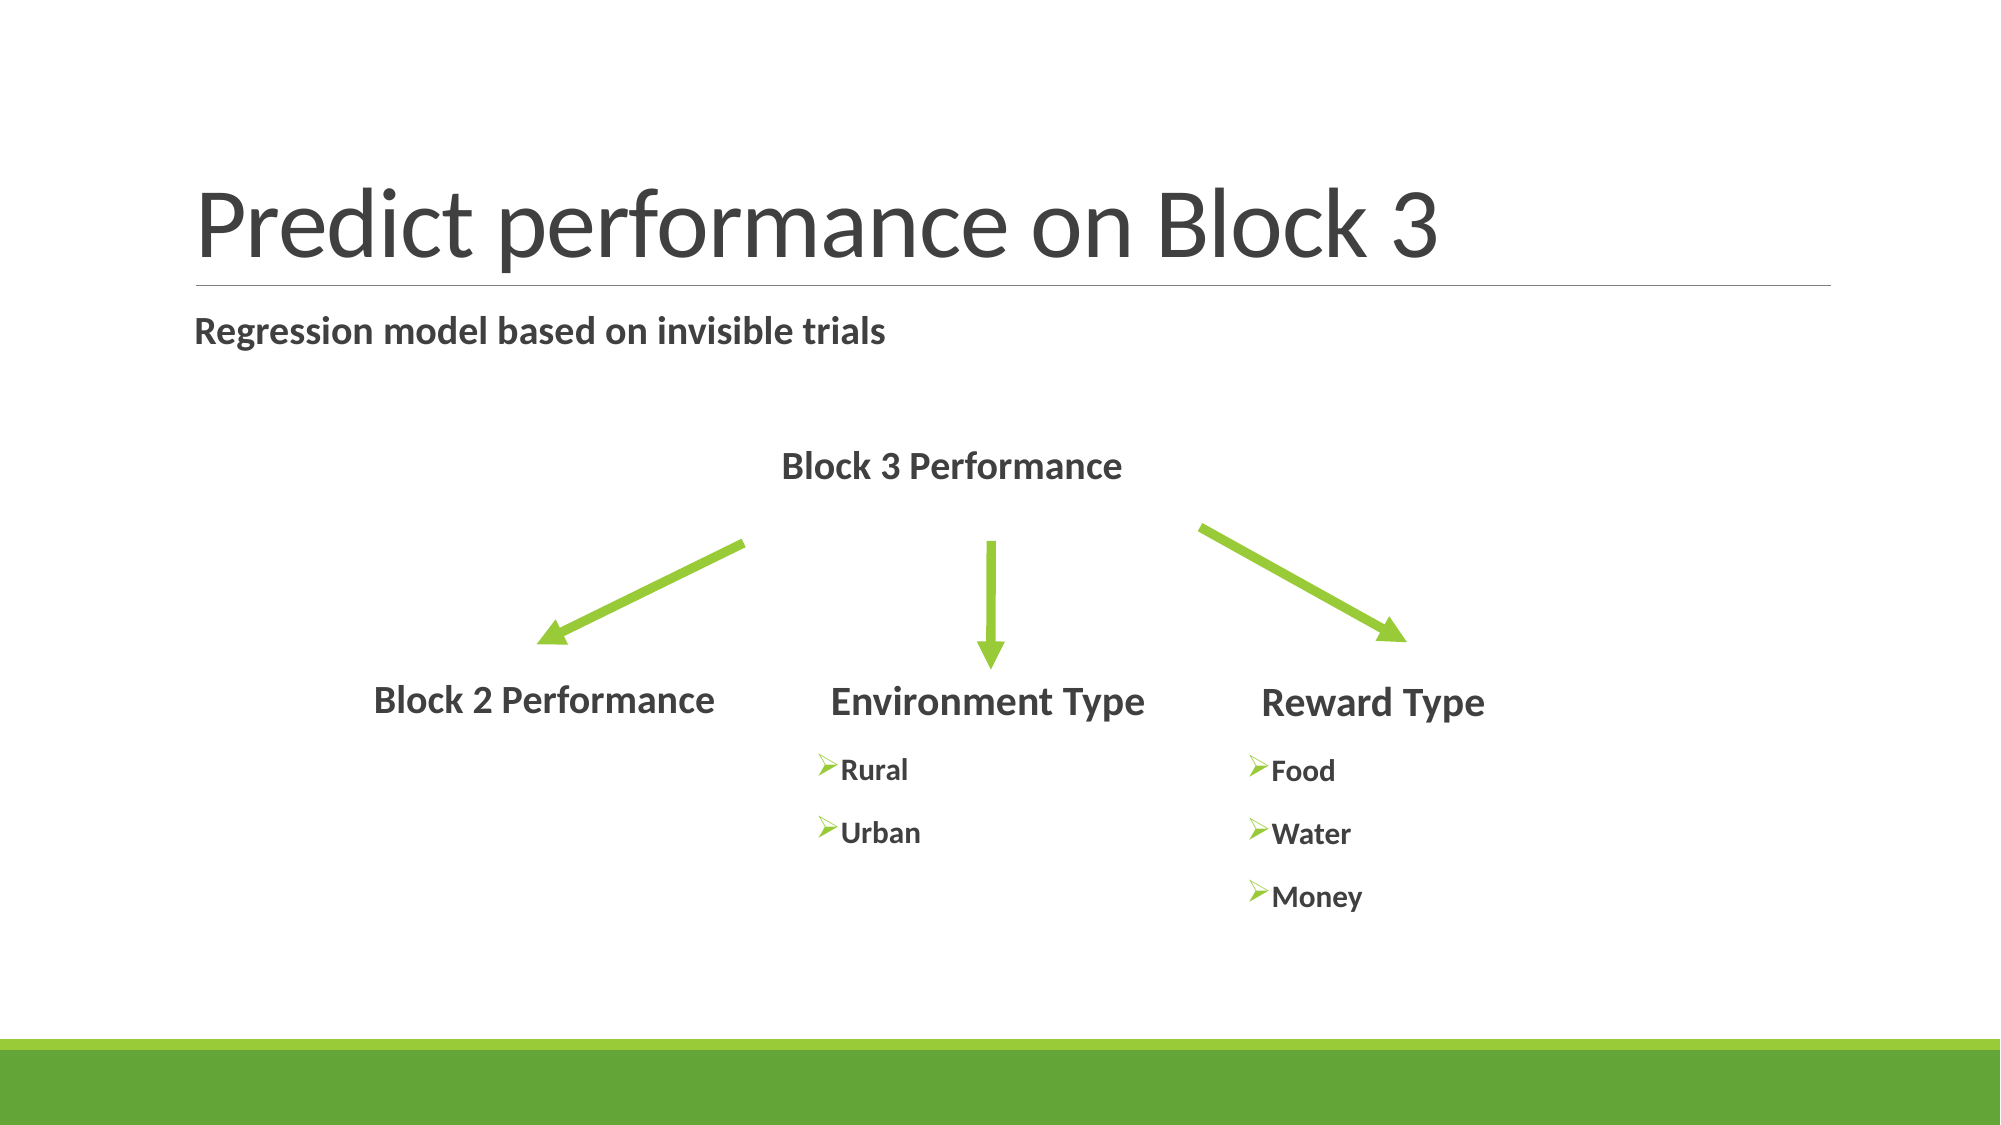

# Predict performance on Block 3
Regression model based on invisible trials
Block 3 Performance
Environment Type
Rural
Urban
Block 2 Performance
Reward Type
Food
Water
Money